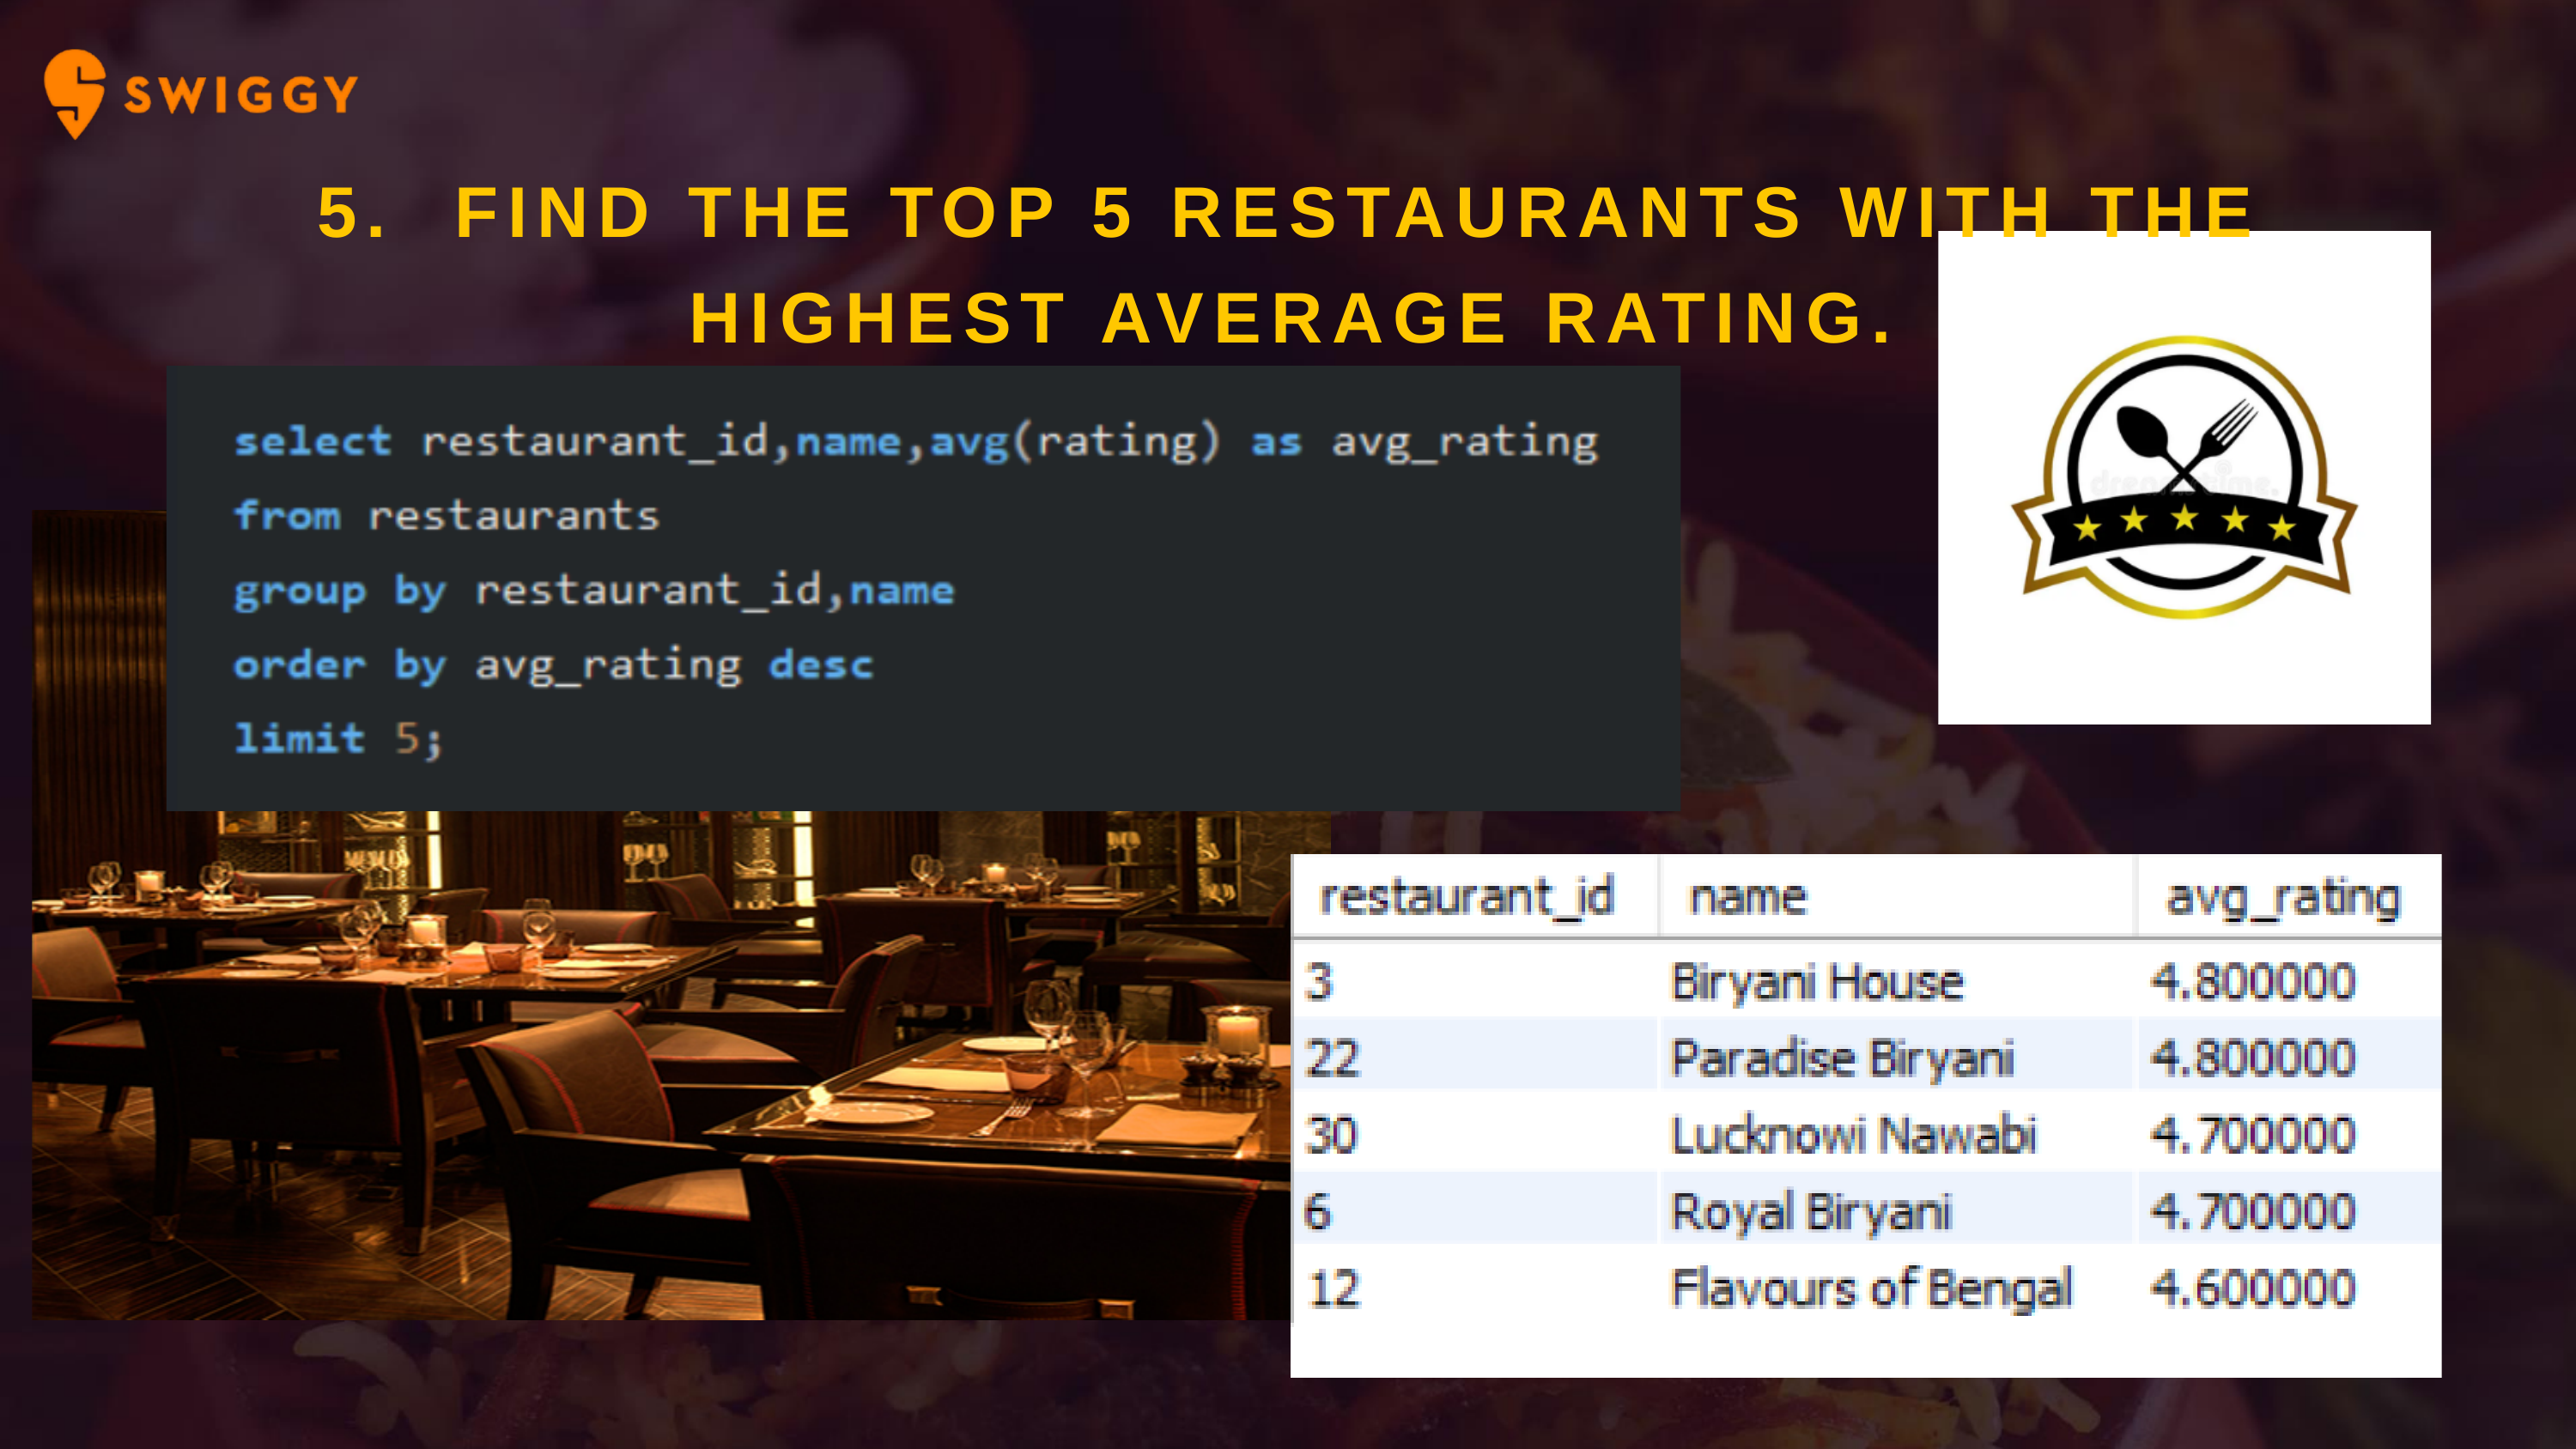

5.  FIND THE TOP 5 RESTAURANTS WITH THE HIGHEST AVERAGE RATING.

hello@reallygreatsite.com